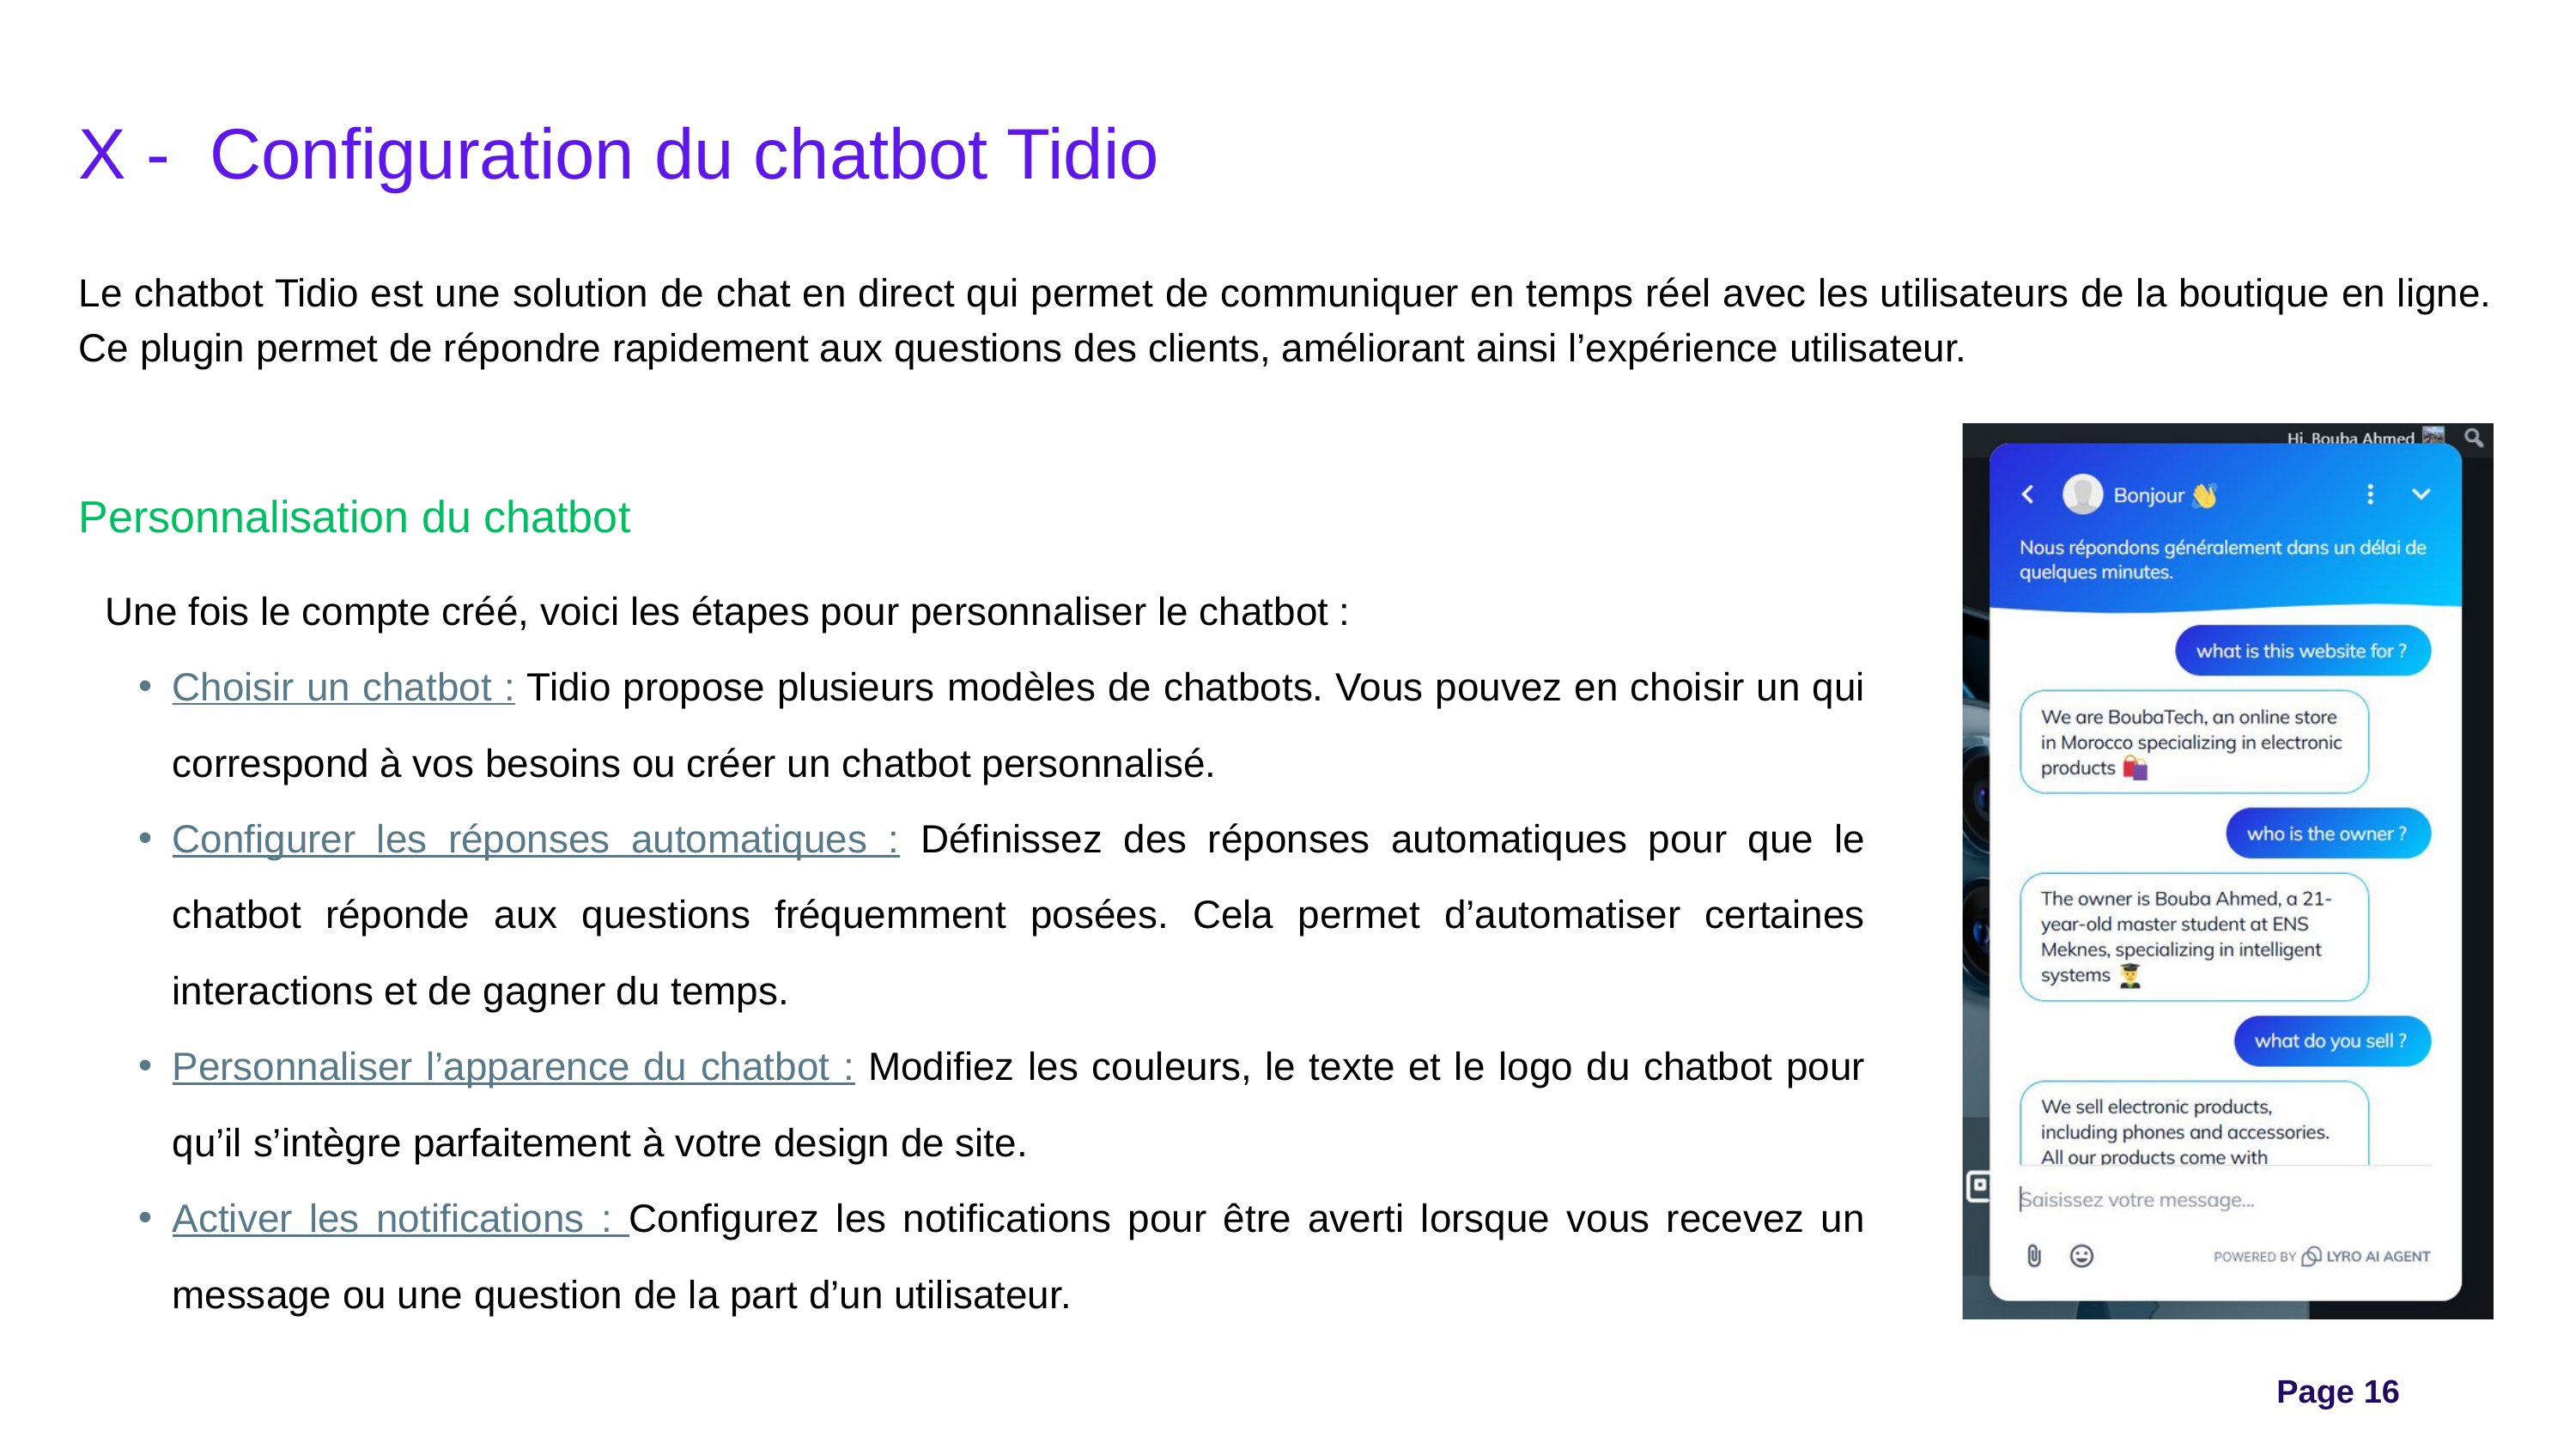

X -  Configuration du chatbot Tidio
Le chatbot Tidio est une solution de chat en direct qui permet de communiquer en temps réel avec les utilisateurs de la boutique en ligne. Ce plugin permet de répondre rapidement aux questions des clients, améliorant ainsi l’expérience utilisateur.

Personnalisation du chatbot
Une fois le compte créé, voici les étapes pour personnaliser le chatbot :
Choisir un chatbot : Tidio propose plusieurs modèles de chatbots. Vous pouvez en choisir un qui correspond à vos besoins ou créer un chatbot personnalisé.
Configurer les réponses automatiques : Définissez des réponses automatiques pour que le chatbot réponde aux questions fréquemment posées. Cela permet d’automatiser certaines interactions et de gagner du temps.
Personnaliser l’apparence du chatbot : Modifiez les couleurs, le texte et le logo du chatbot pour qu’il s’intègre parfaitement à votre design de site.
Activer les notifications : Configurez les notifications pour être averti lorsque vous recevez un message ou une question de la part d’un utilisateur.
Page 16